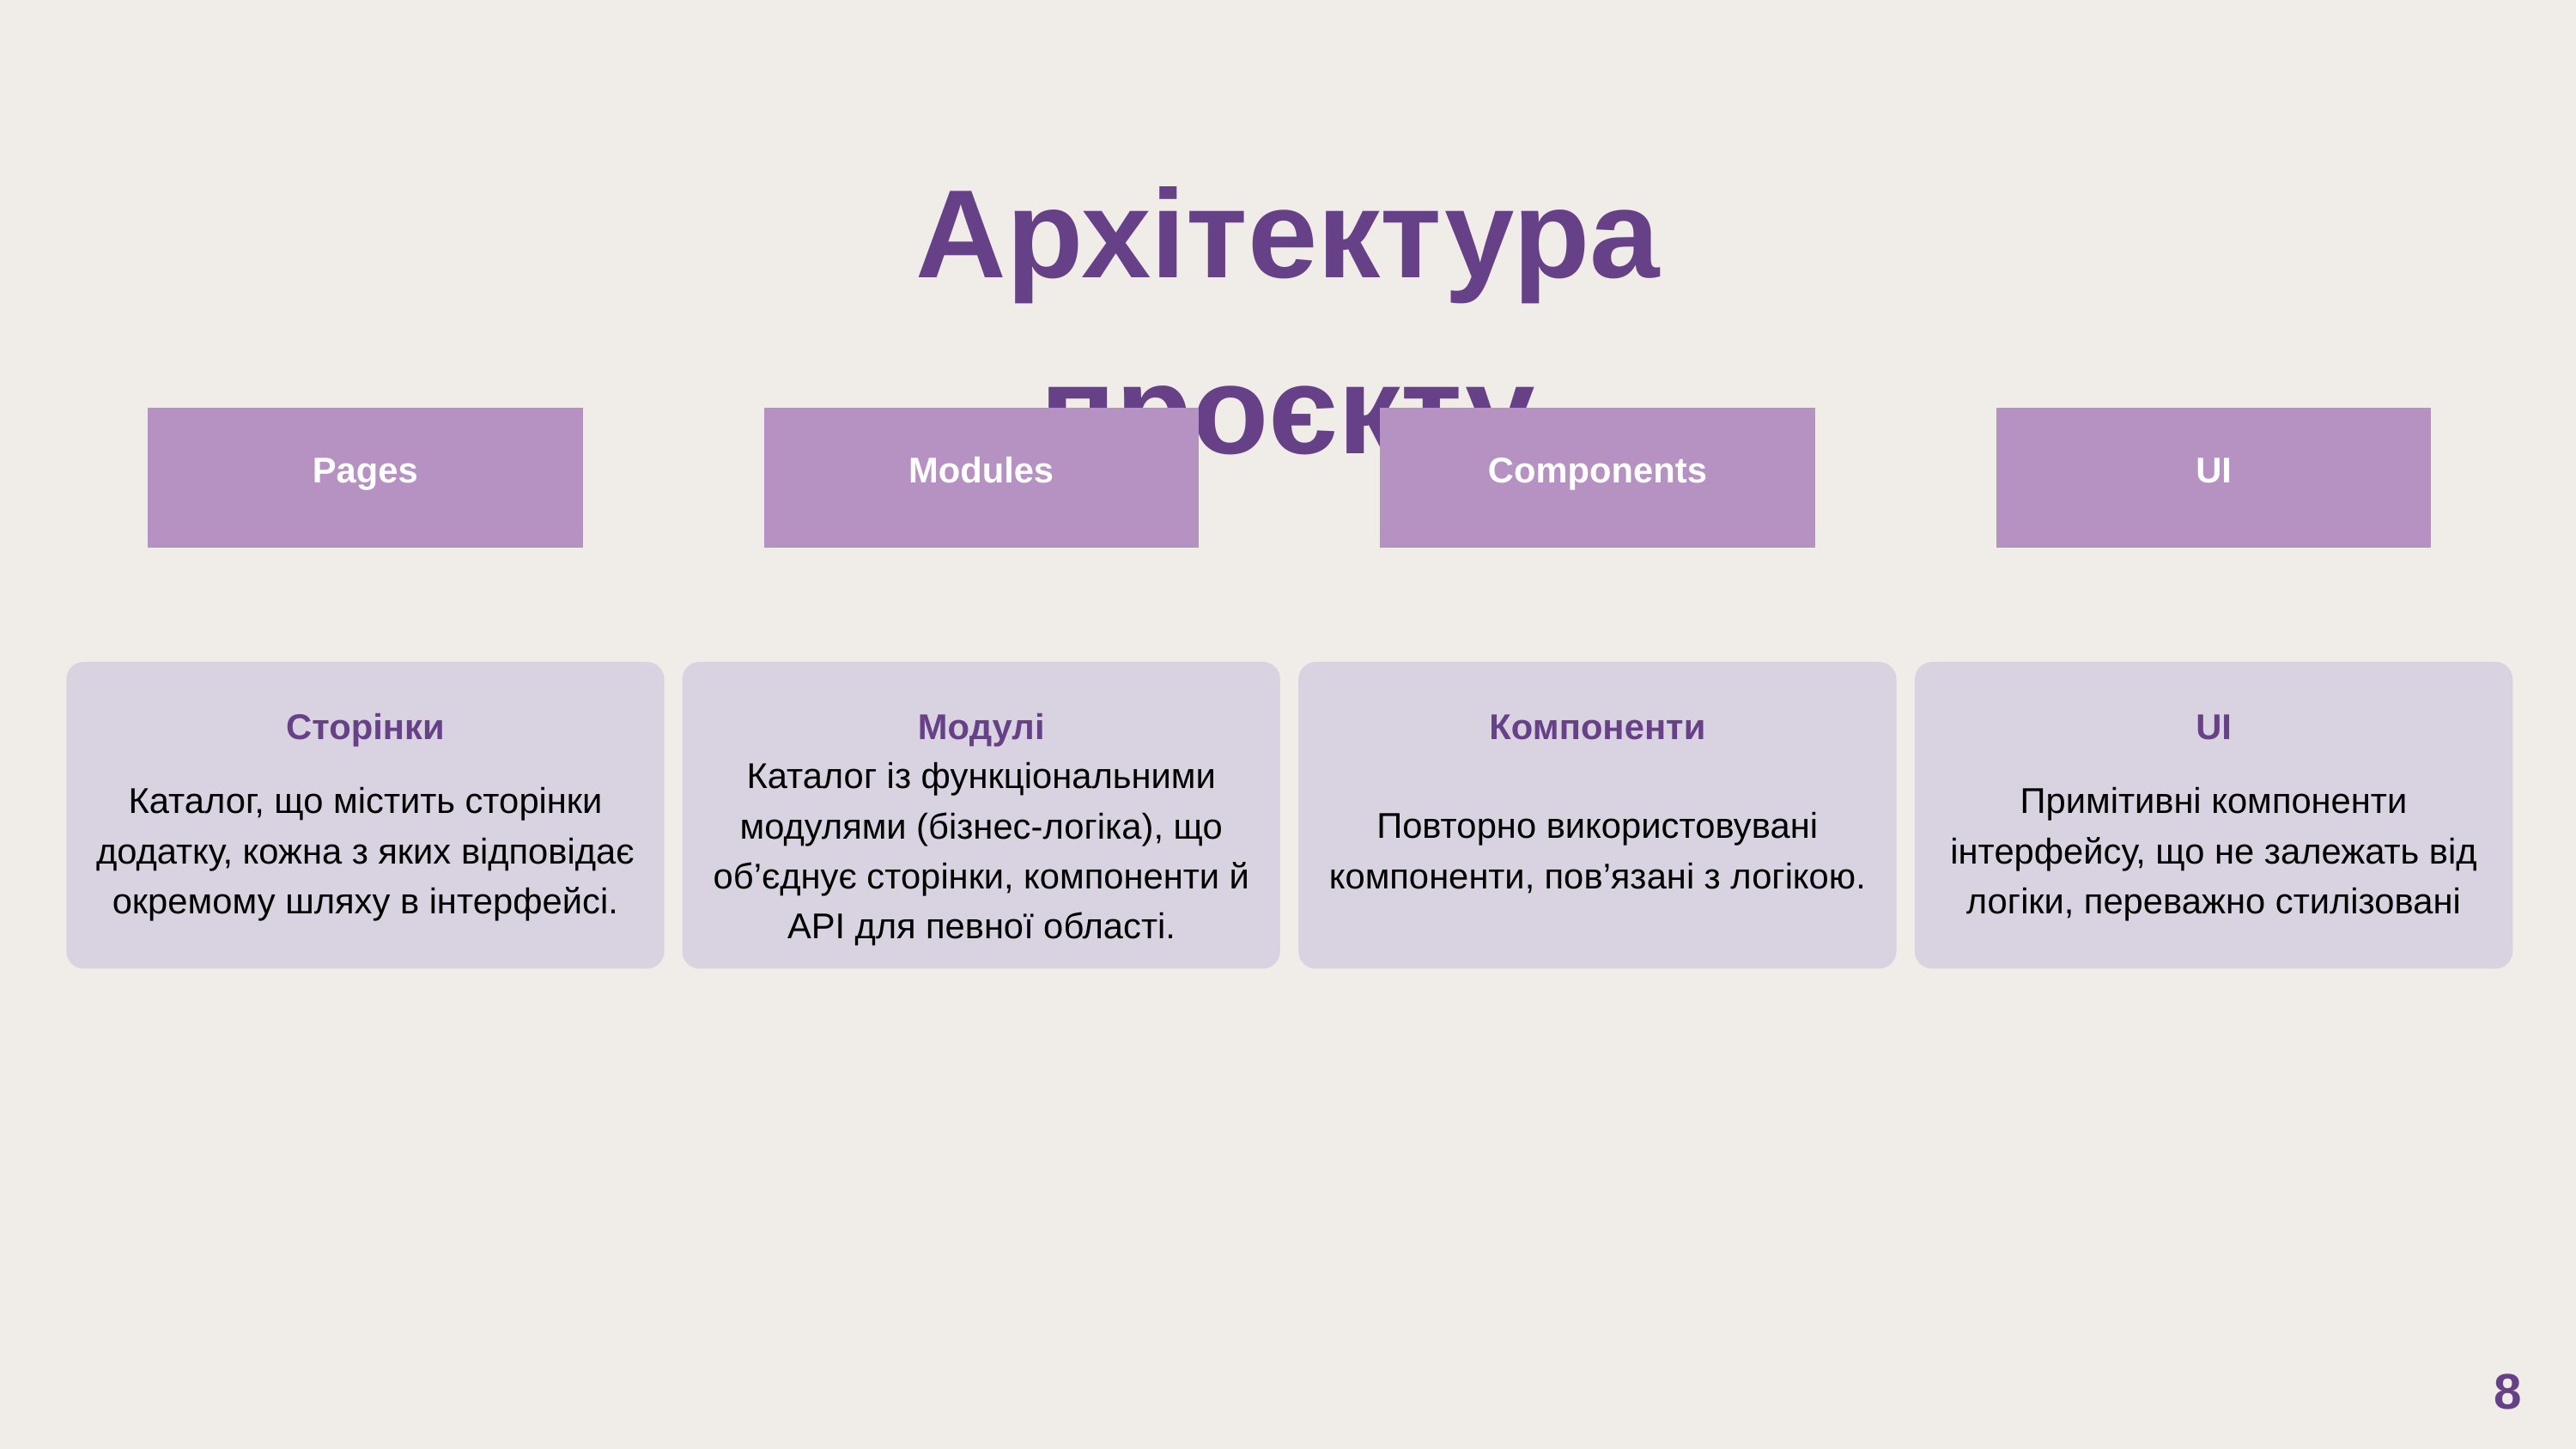

Архітектура проєкту

Pages

Modules

Components

UI

Сторінки
Модулі
Компоненти
UI
Каталог із функціональними модулями (бізнес-логіка), що об’єднує сторінки, компоненти й API для певної області.
Каталог, що містить сторінки додатку, кожна з яких відповідає окремому шляху в інтерфейсі.
Примітивні компоненти інтерфейсу, що не залежать від логіки, переважно стилізовані
Повторно використовувані компоненти, пов’язані з логікою.
8